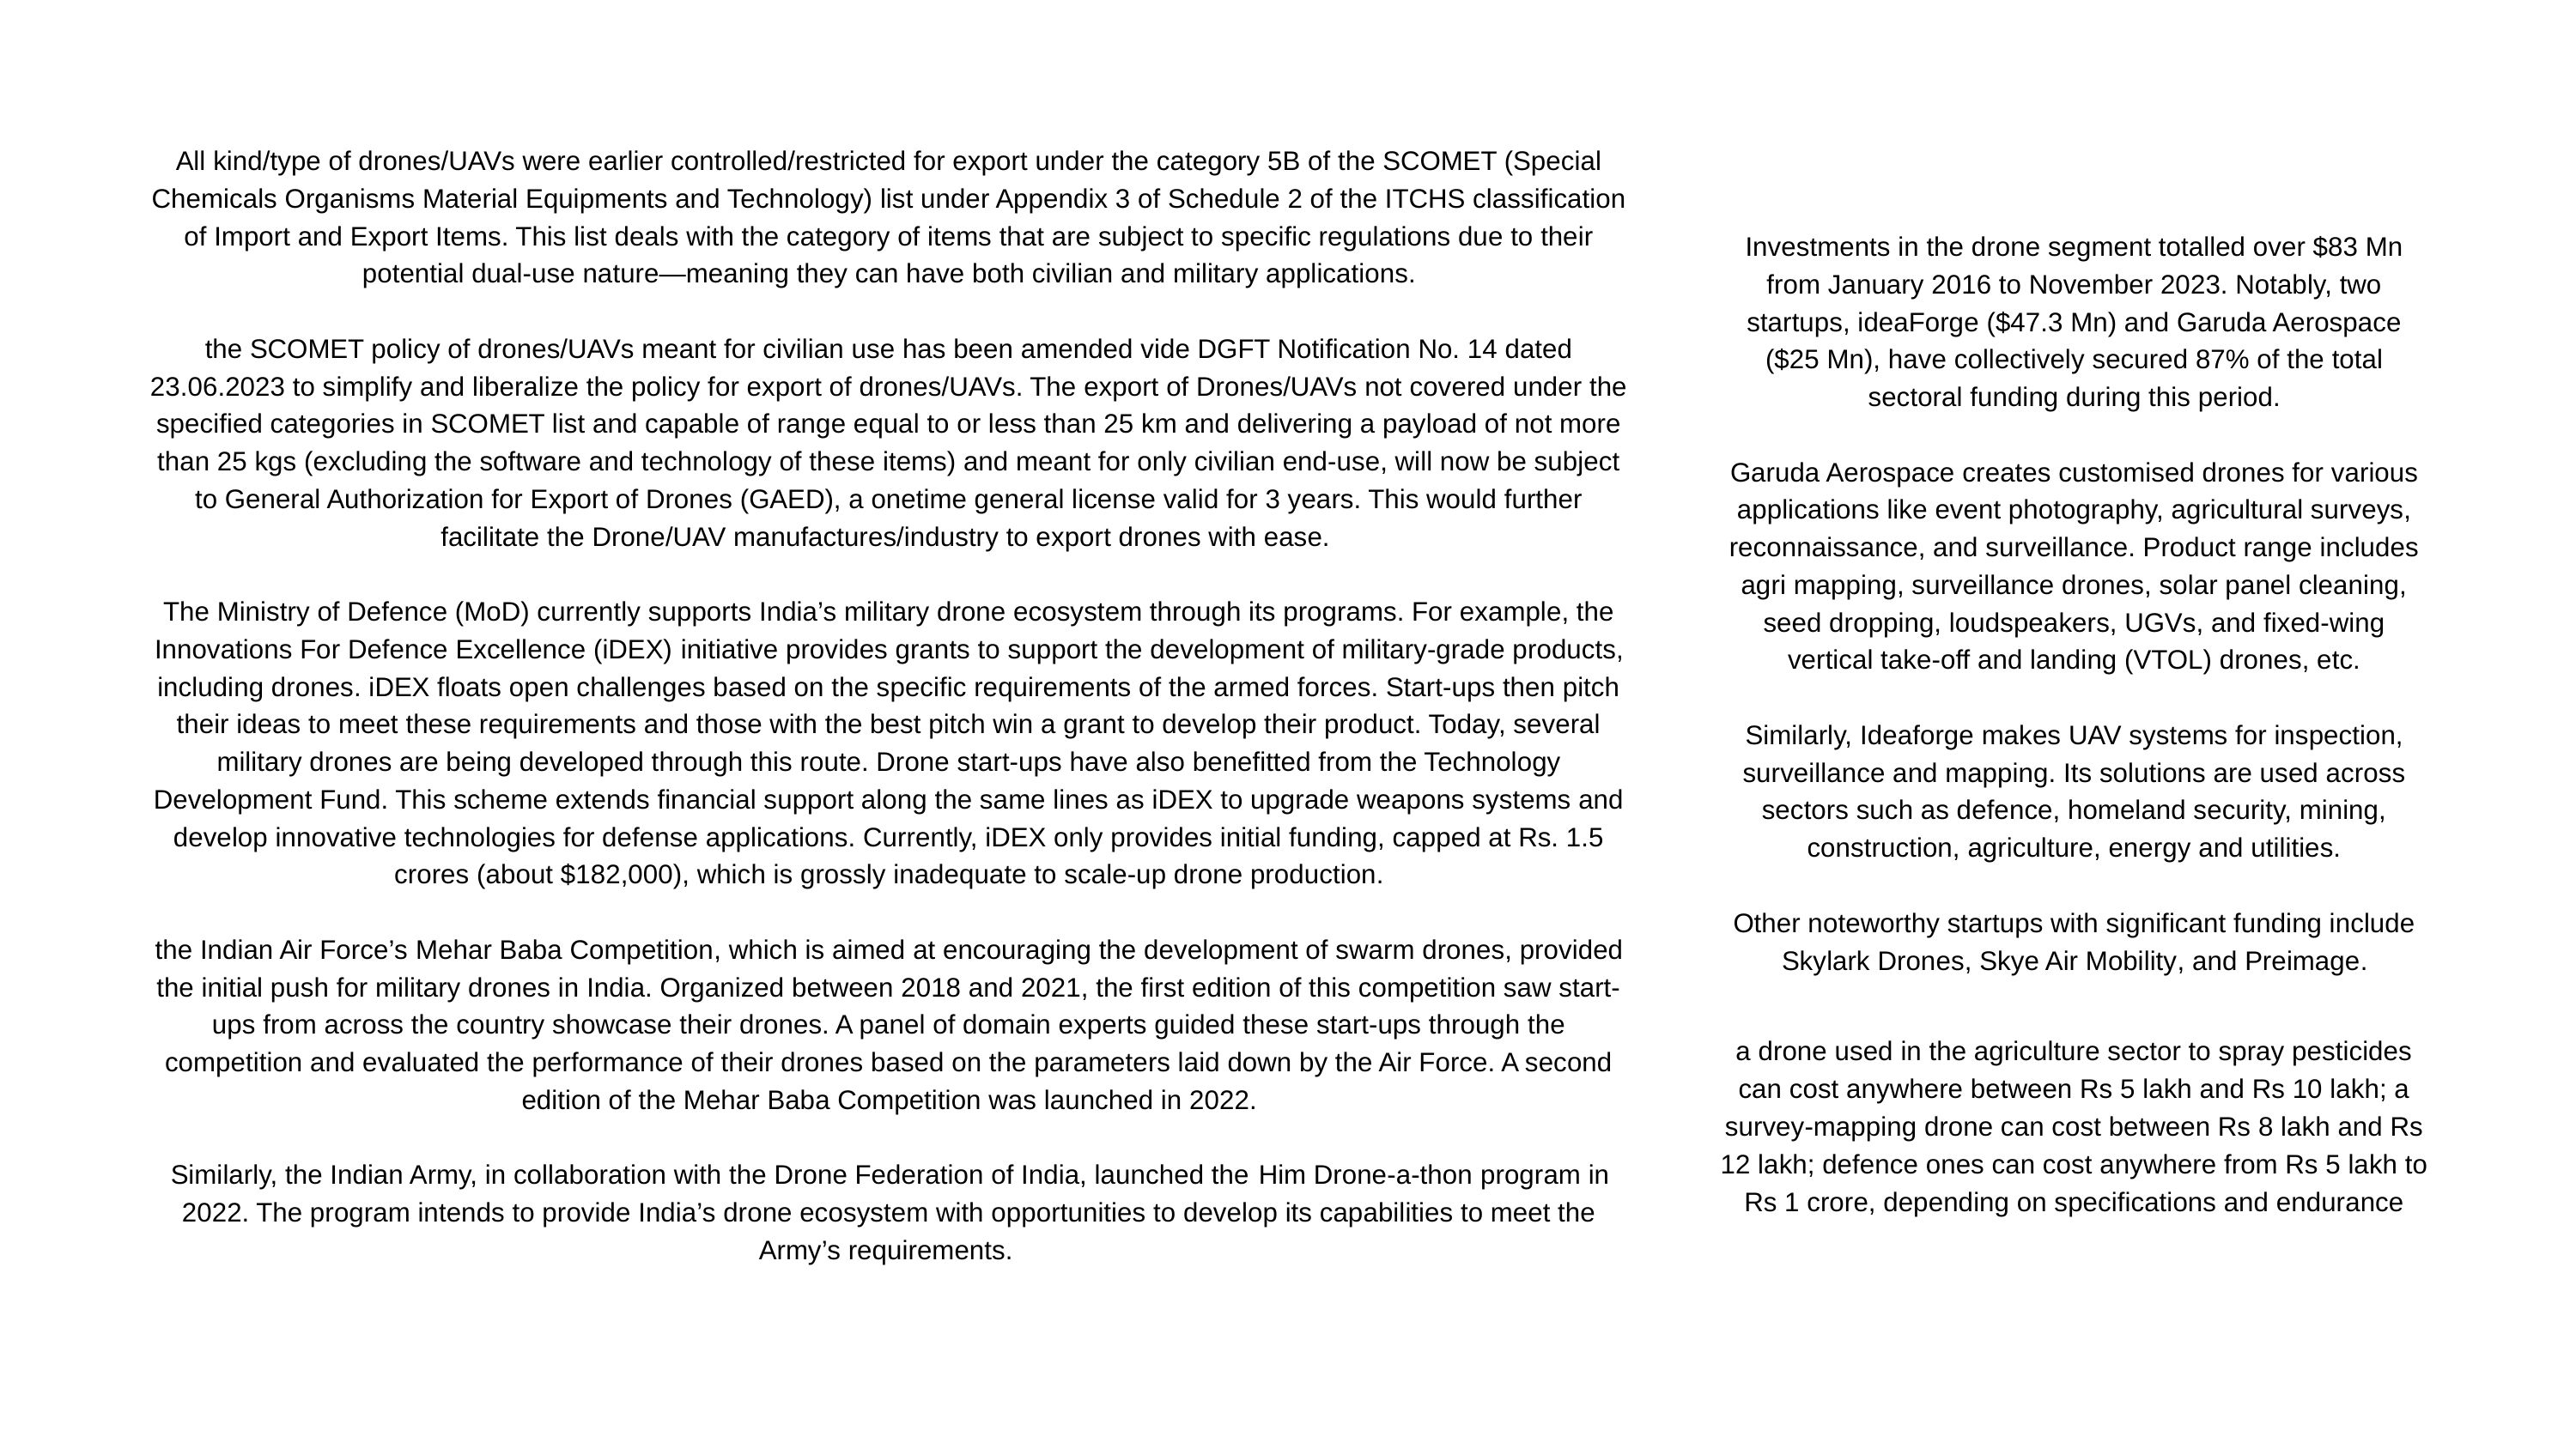

All kind/type of drones/UAVs were earlier controlled/restricted for export under the category 5B of the SCOMET (Special Chemicals Organisms Material Equipments and Technology) list under Appendix 3 of Schedule 2 of the ITCHS classification of Import and Export Items. This list deals with the category of items that are subject to specific regulations due to their potential dual-use nature—meaning they can have both civilian and military applications.

the SCOMET policy of drones/UAVs meant for civilian use has been amended vide DGFT Notification No. 14 dated 23.06.2023 to simplify and liberalize the policy for export of drones/UAVs. The export of Drones/UAVs not covered under the specified categories in SCOMET list and capable of range equal to or less than 25 km and delivering a payload of not more than 25 kgs (excluding the software and technology of these items) and meant for only civilian end-use, will now be subject to General Authorization for Export of Drones (GAED), a onetime general license valid for 3 years. This would further facilitate the Drone/UAV manufactures/industry to export drones with ease.
Investments in the drone segment totalled over $83 Mn from January 2016 to November 2023. Notably, two startups, ideaForge ($47.3 Mn) and Garuda Aerospace ($25 Mn), have collectively secured 87% of the total sectoral funding during this period.

Garuda Aerospace creates customised drones for various applications like event photography, agricultural surveys, reconnaissance, and surveillance. Product range includes agri mapping, surveillance drones, solar panel cleaning, seed dropping, loudspeakers, UGVs, and fixed-wing vertical take-off and landing (VTOL) drones, etc.

Similarly, Ideaforge makes UAV systems for inspection, surveillance and mapping. Its solutions are used across sectors such as defence, homeland security, mining, construction, agriculture, energy and utilities.

Other noteworthy startups with significant funding include Skylark Drones, Skye Air Mobility, and Preimage.
The Ministry of Defence (MoD) currently supports India’s military drone ecosystem through its programs. For example, the Innovations For Defence Excellence (iDEX) initiative provides grants to support the development of military-grade products, including drones. iDEX floats open challenges based on the specific requirements of the armed forces. Start-ups then pitch their ideas to meet these requirements and those with the best pitch win a grant to develop their product. Today, several military drones are being developed through this route. Drone start-ups have also benefitted from the Technology Development Fund. This scheme extends financial support along the same lines as iDEX to upgrade weapons systems and develop innovative technologies for defense applications. Currently, iDEX only provides initial funding, capped at Rs. 1.5 crores (about $182,000), which is grossly inadequate to scale-up drone production.

the Indian Air Force’s Mehar Baba Competition, which is aimed at encouraging the development of swarm drones, provided the initial push for military drones in India. Organized between 2018 and 2021, the first edition of this competition saw start-ups from across the country showcase their drones. A panel of domain experts guided these start-ups through the competition and evaluated the performance of their drones based on the parameters laid down by the Air Force. A second edition of the Mehar Baba Competition was launched in 2022.

Similarly, the Indian Army, in collaboration with the Drone Federation of India, launched the Him Drone-a-thon program in 2022. The program intends to provide India’s drone ecosystem with opportunities to develop its capabilities to meet the Army’s requirements.
a drone used in the agriculture sector to spray pesticides can cost anywhere between Rs 5 lakh and Rs 10 lakh; a survey-mapping drone can cost between Rs 8 lakh and Rs 12 lakh; defence ones can cost anywhere from Rs 5 lakh to Rs 1 crore, depending on specifications and endurance